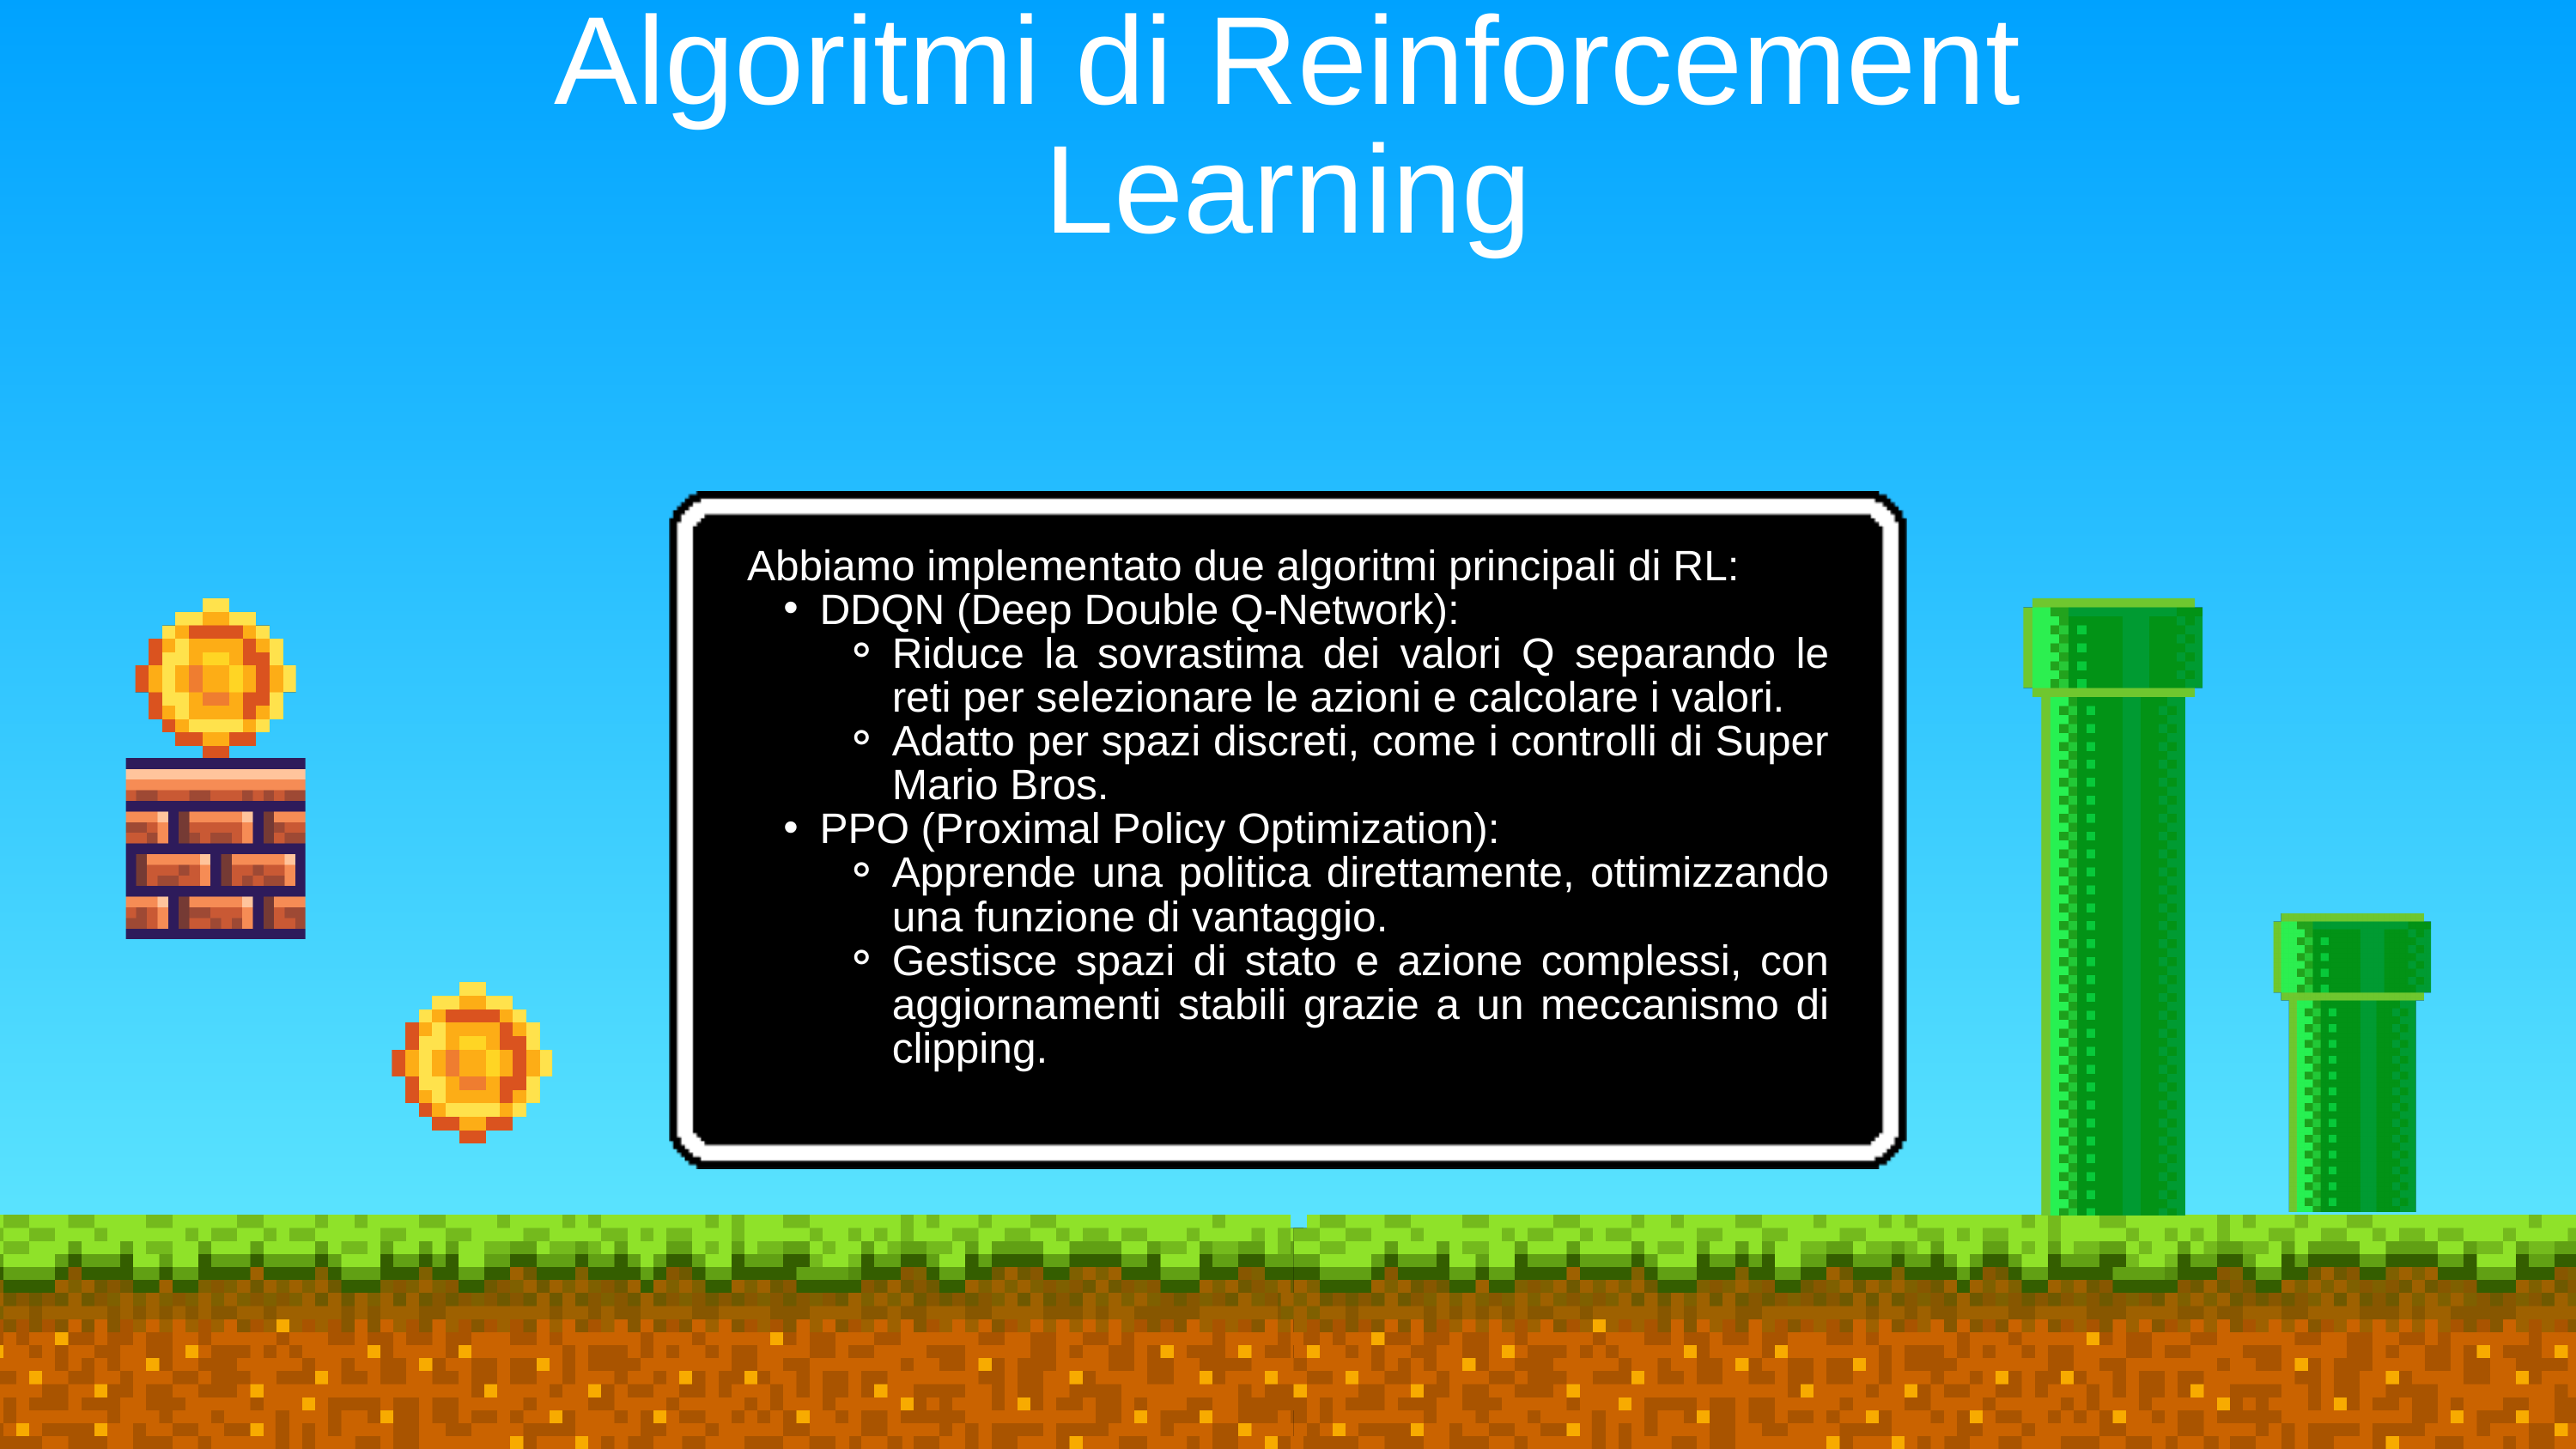

Algoritmi di Reinforcement Learning

Abbiamo implementato due algoritmi principali di RL:
DDQN (Deep Double Q-Network):
Riduce la sovrastima dei valori Q separando le reti per selezionare le azioni e calcolare i valori.
Adatto per spazi discreti, come i controlli di Super Mario Bros.
PPO (Proximal Policy Optimization):
Apprende una politica direttamente, ottimizzando una funzione di vantaggio.
Gestisce spazi di stato e azione complessi, con aggiornamenti stabili grazie a un meccanismo di clipping.